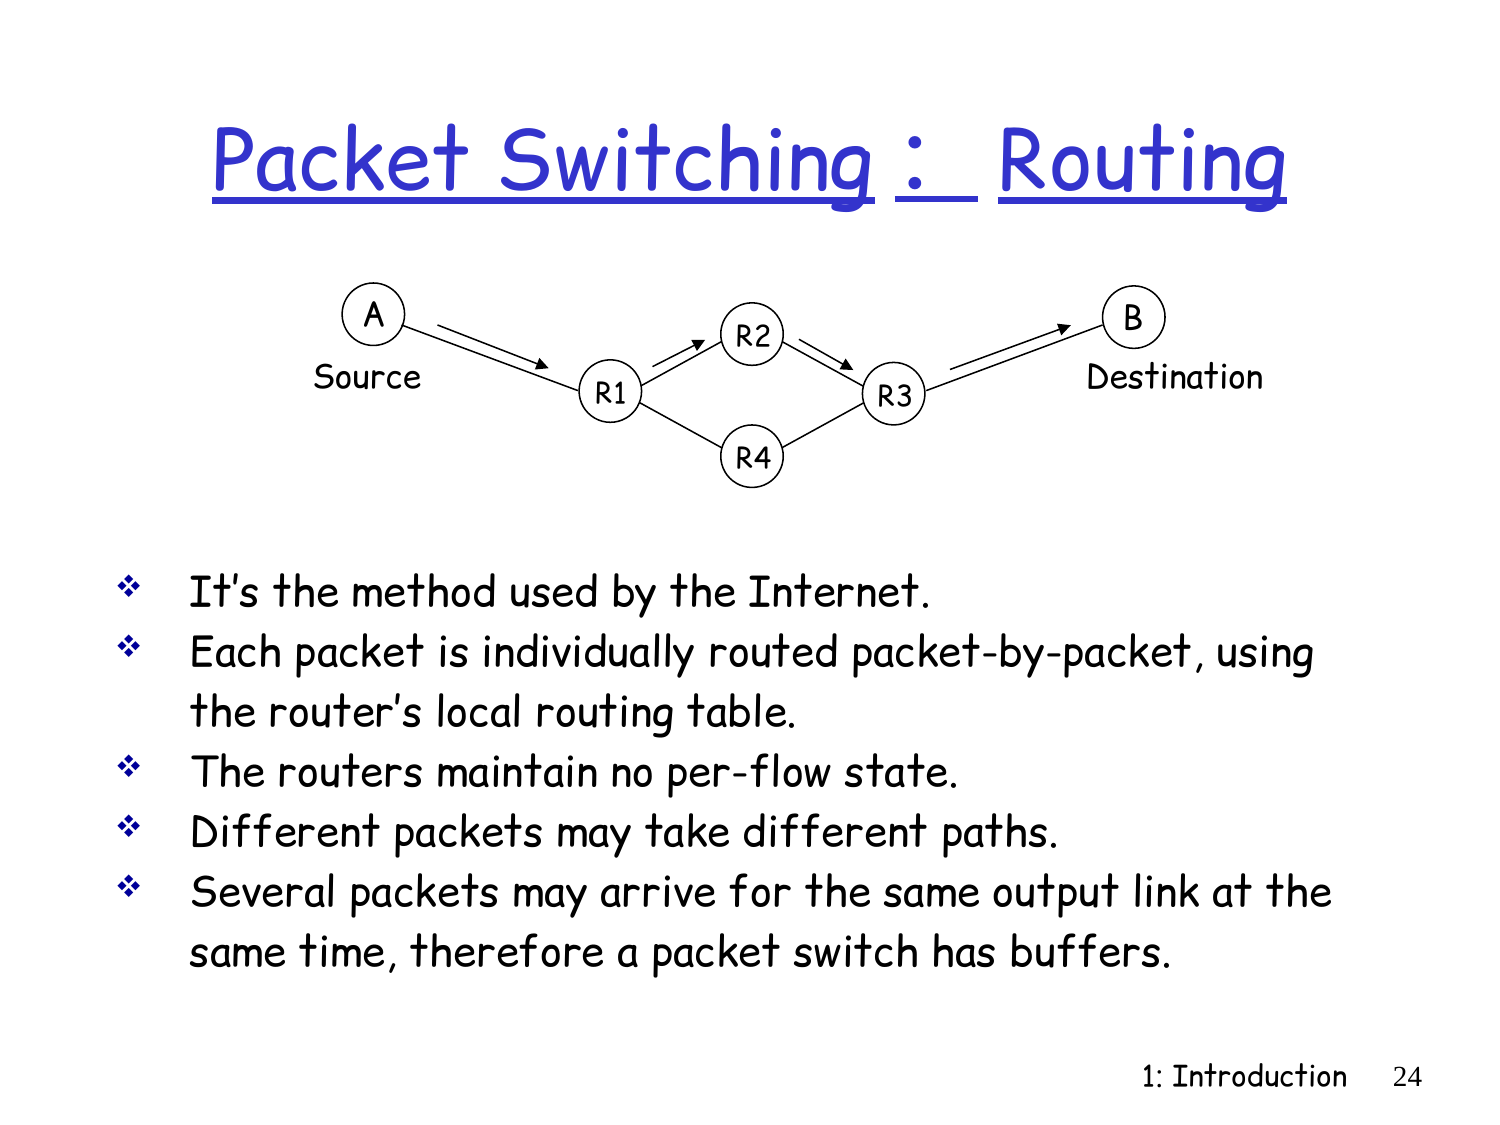

# Packet Switching：Routing

A

B

R2

Source
Destination

R1
R3

R4
It’s the method used by the Internet.
Each packet is individually routed packet-by-packet, using the router’s local routing table.
The routers maintain no per-flow state.
Different packets may take different paths.
Several packets may arrive for the same output link at the same time, therefore a packet switch has buffers.
1: Introduction
24